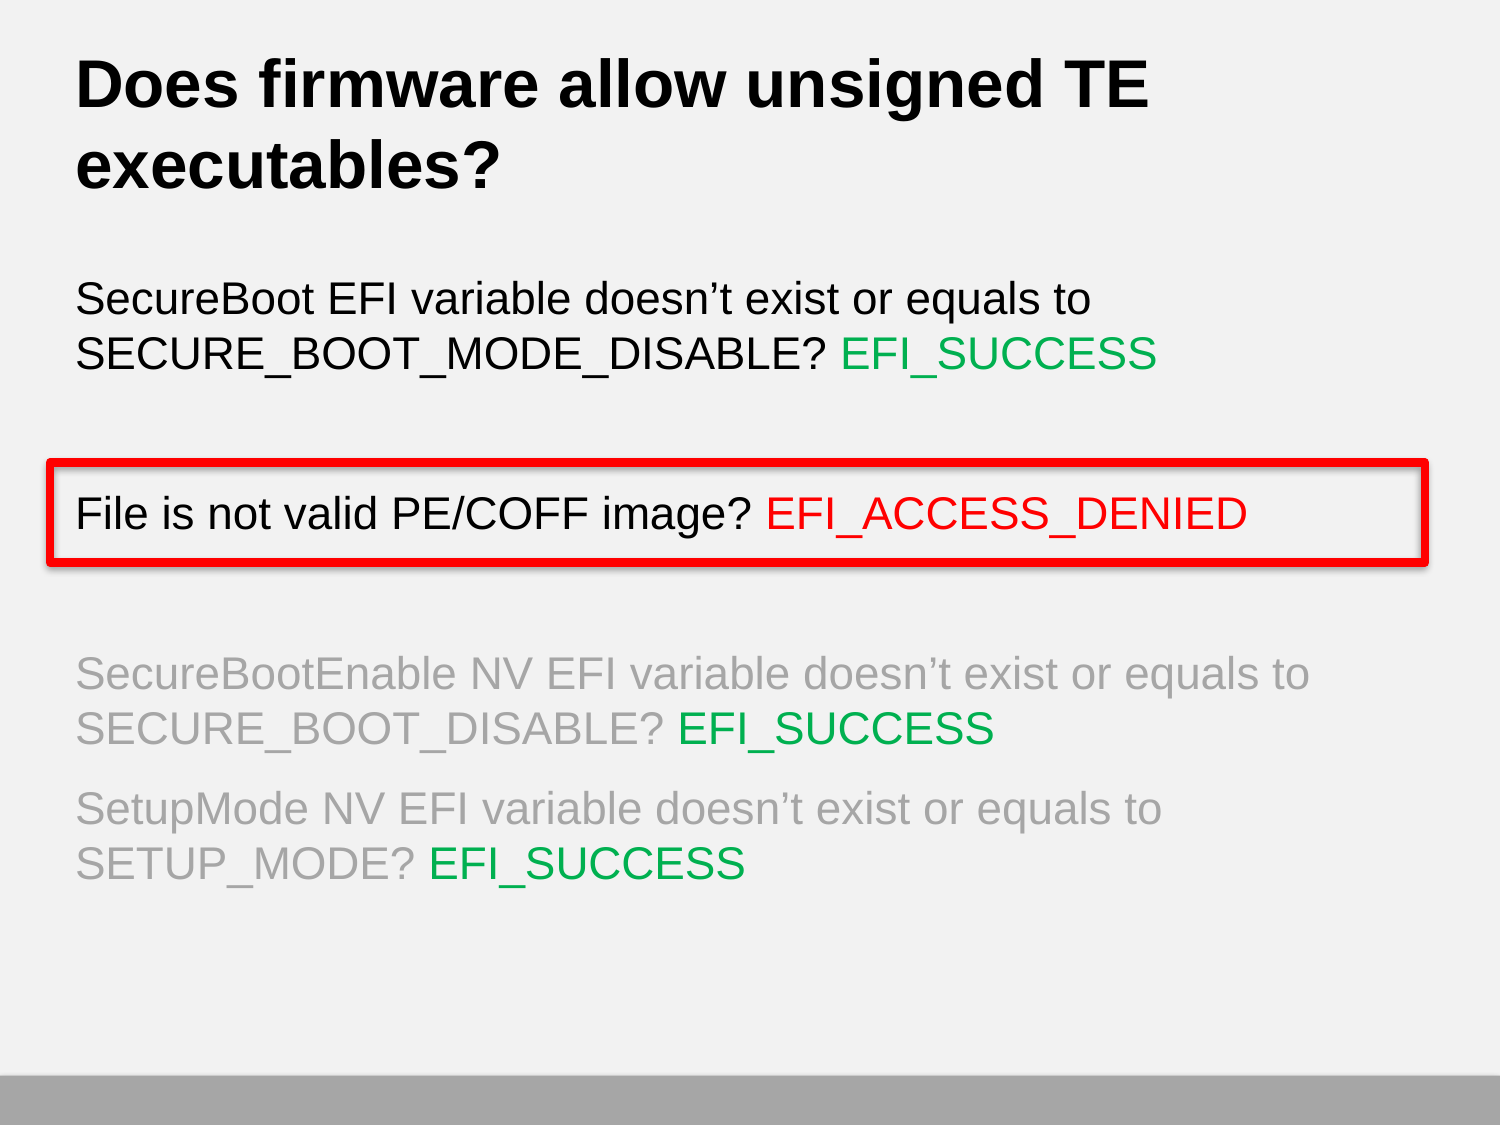

# Does firmware allow unsigned TE executables?
SecureBoot EFI variable doesn’t exist or equals to SECURE_BOOT_MODE_DISABLE? EFI_SUCCESS

File is not valid PE/COFF image? EFI_ACCESS_DENIED

SecureBootEnable NV EFI variable doesn’t exist or equals to SECURE_BOOT_DISABLE? EFI_SUCCESS
SetupMode NV EFI variable doesn’t exist or equals to SETUP_MODE? EFI_SUCCESS